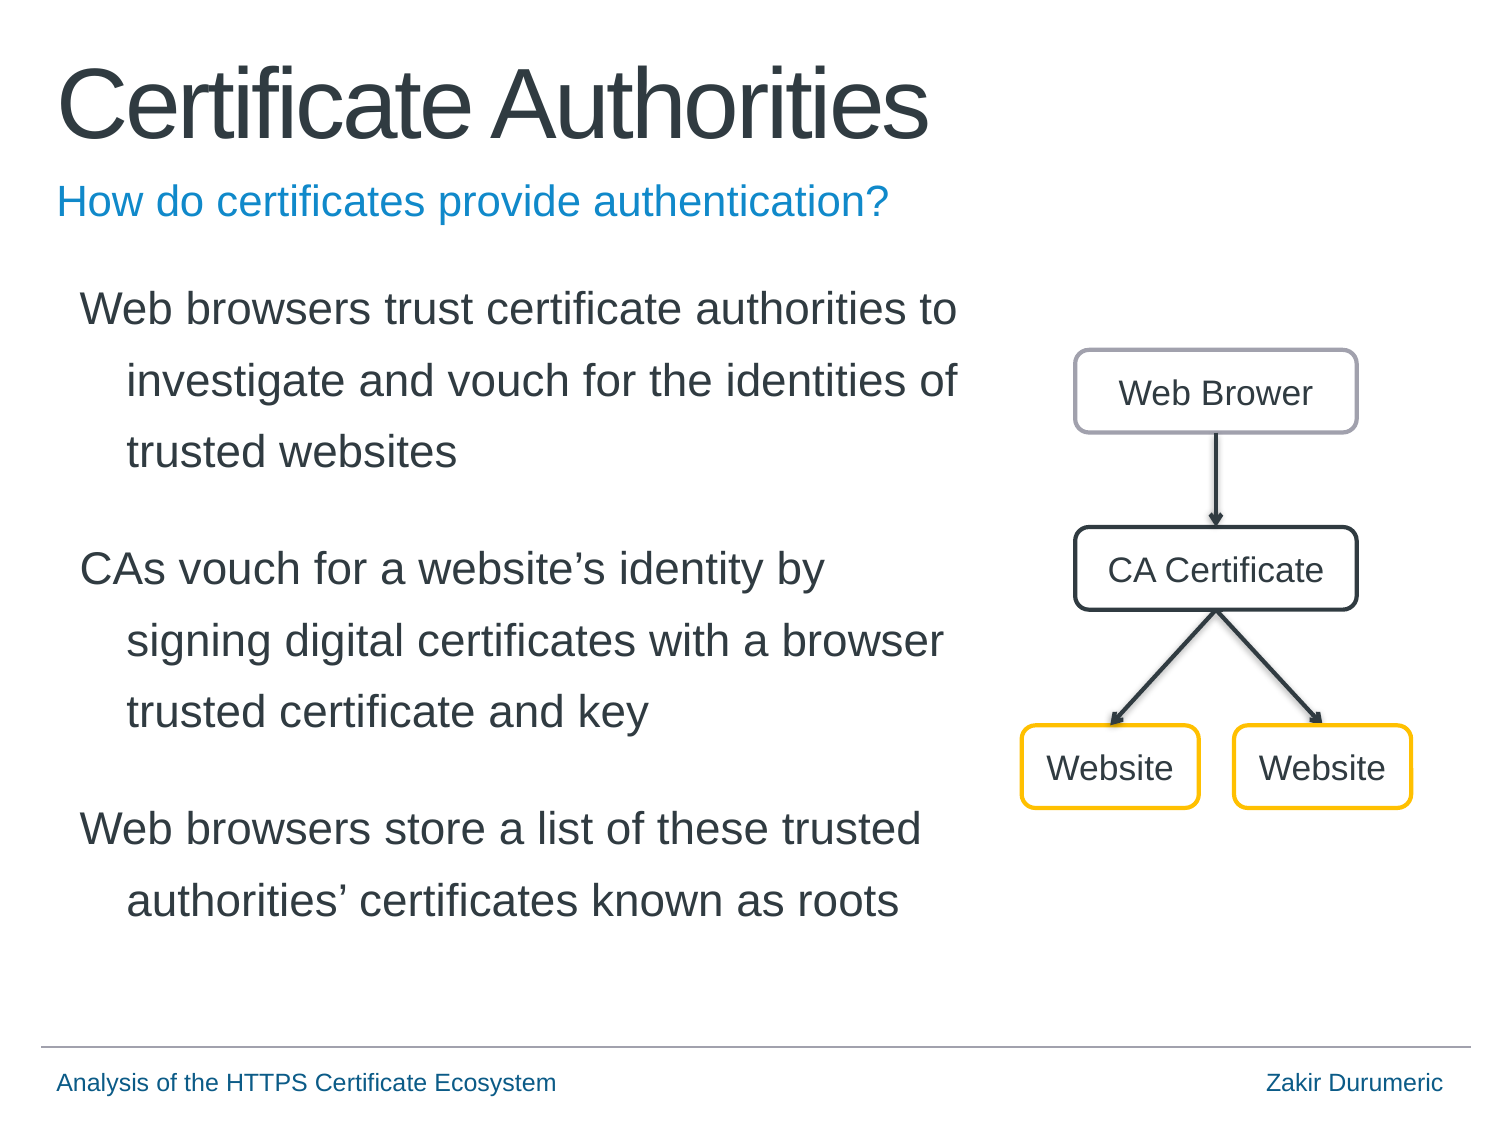

# Certificate Authorities
How do certificates provide authentication?
Web browsers trust certificate authorities to investigate and vouch for the identities of trusted websites

CAs vouch for a website’s identity by signing digital certificates with a browser trusted certificate and key

Web browsers store a list of these trusted authorities’ certificates known as roots

Web Brower
CA Certificate
Website

Website